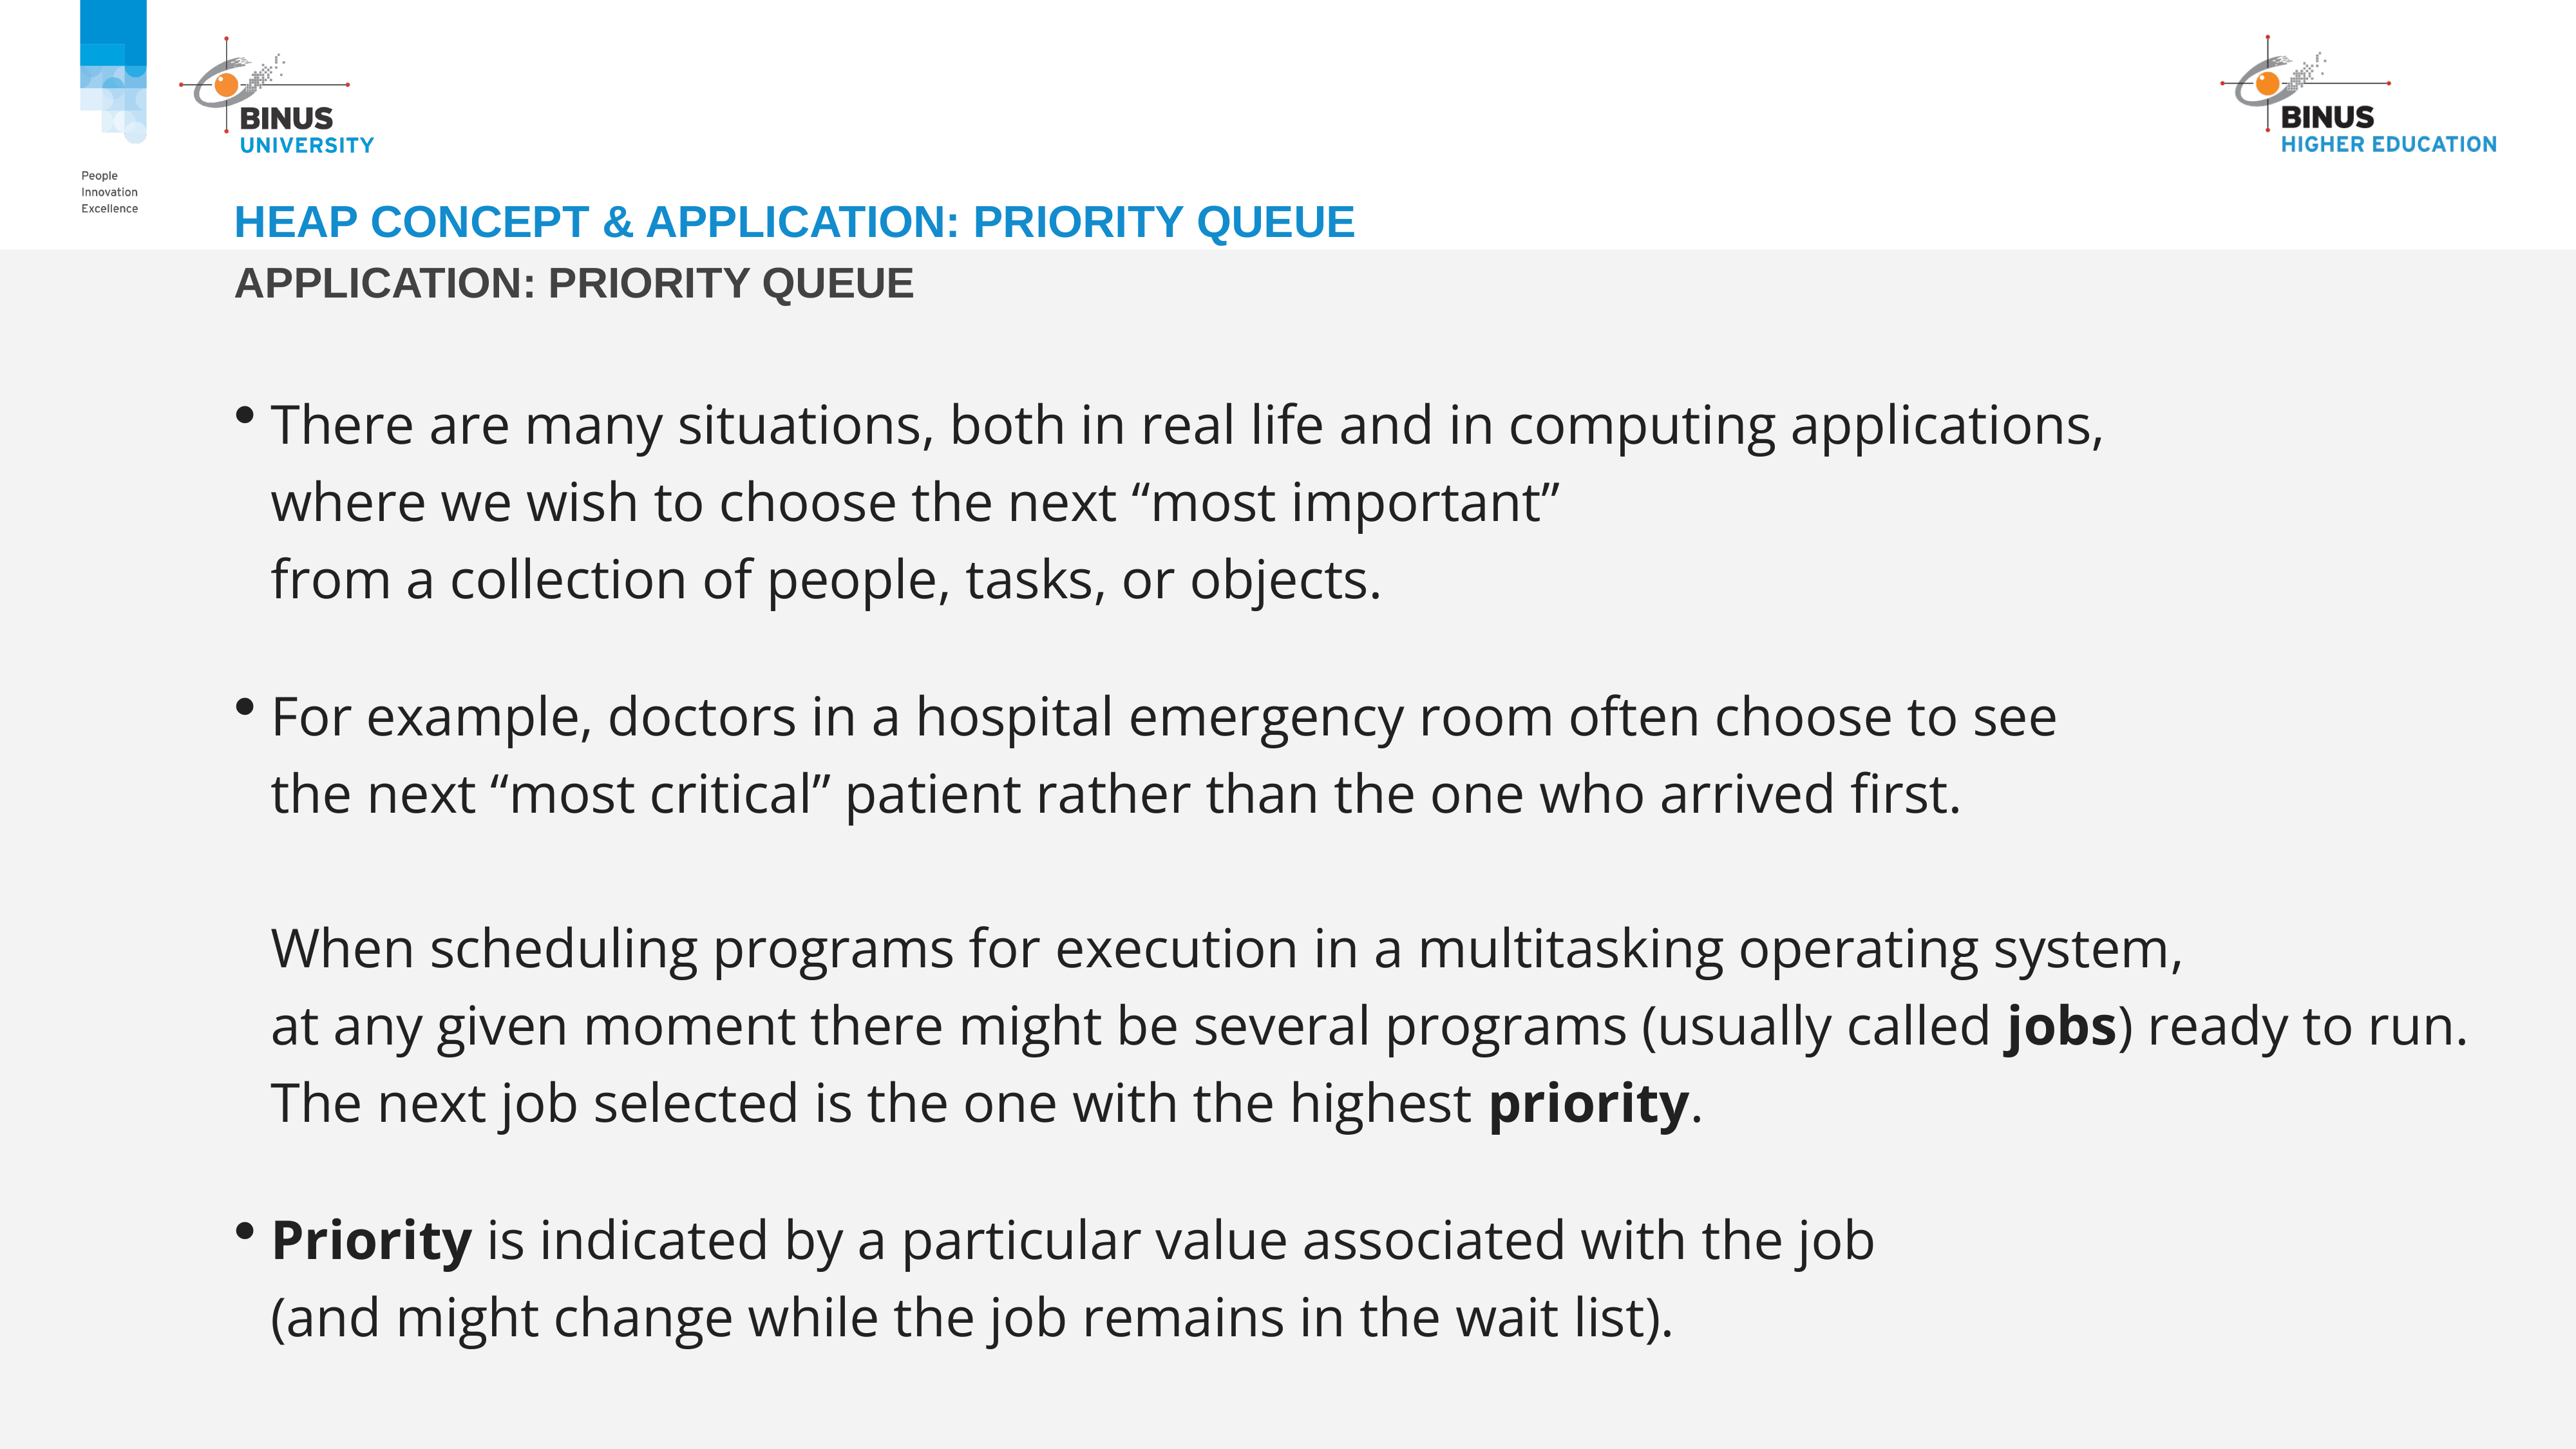

# Heap Concept & Application: Priority Queue
Application: Priority Queue

There are many situations, both in real life and in computing applications,
where we wish to choose the next “most important”
from a collection of people, tasks, or objects.
For example, doctors in a hospital emergency room often choose to see
the next “most critical” patient rather than the one who arrived first.
When scheduling programs for execution in a multitasking operating system,
at any given moment there might be several programs (usually called jobs) ready to run.
The next job selected is the one with the highest priority.
Priority is indicated by a particular value associated with the job
(and might change while the job remains in the wait list).